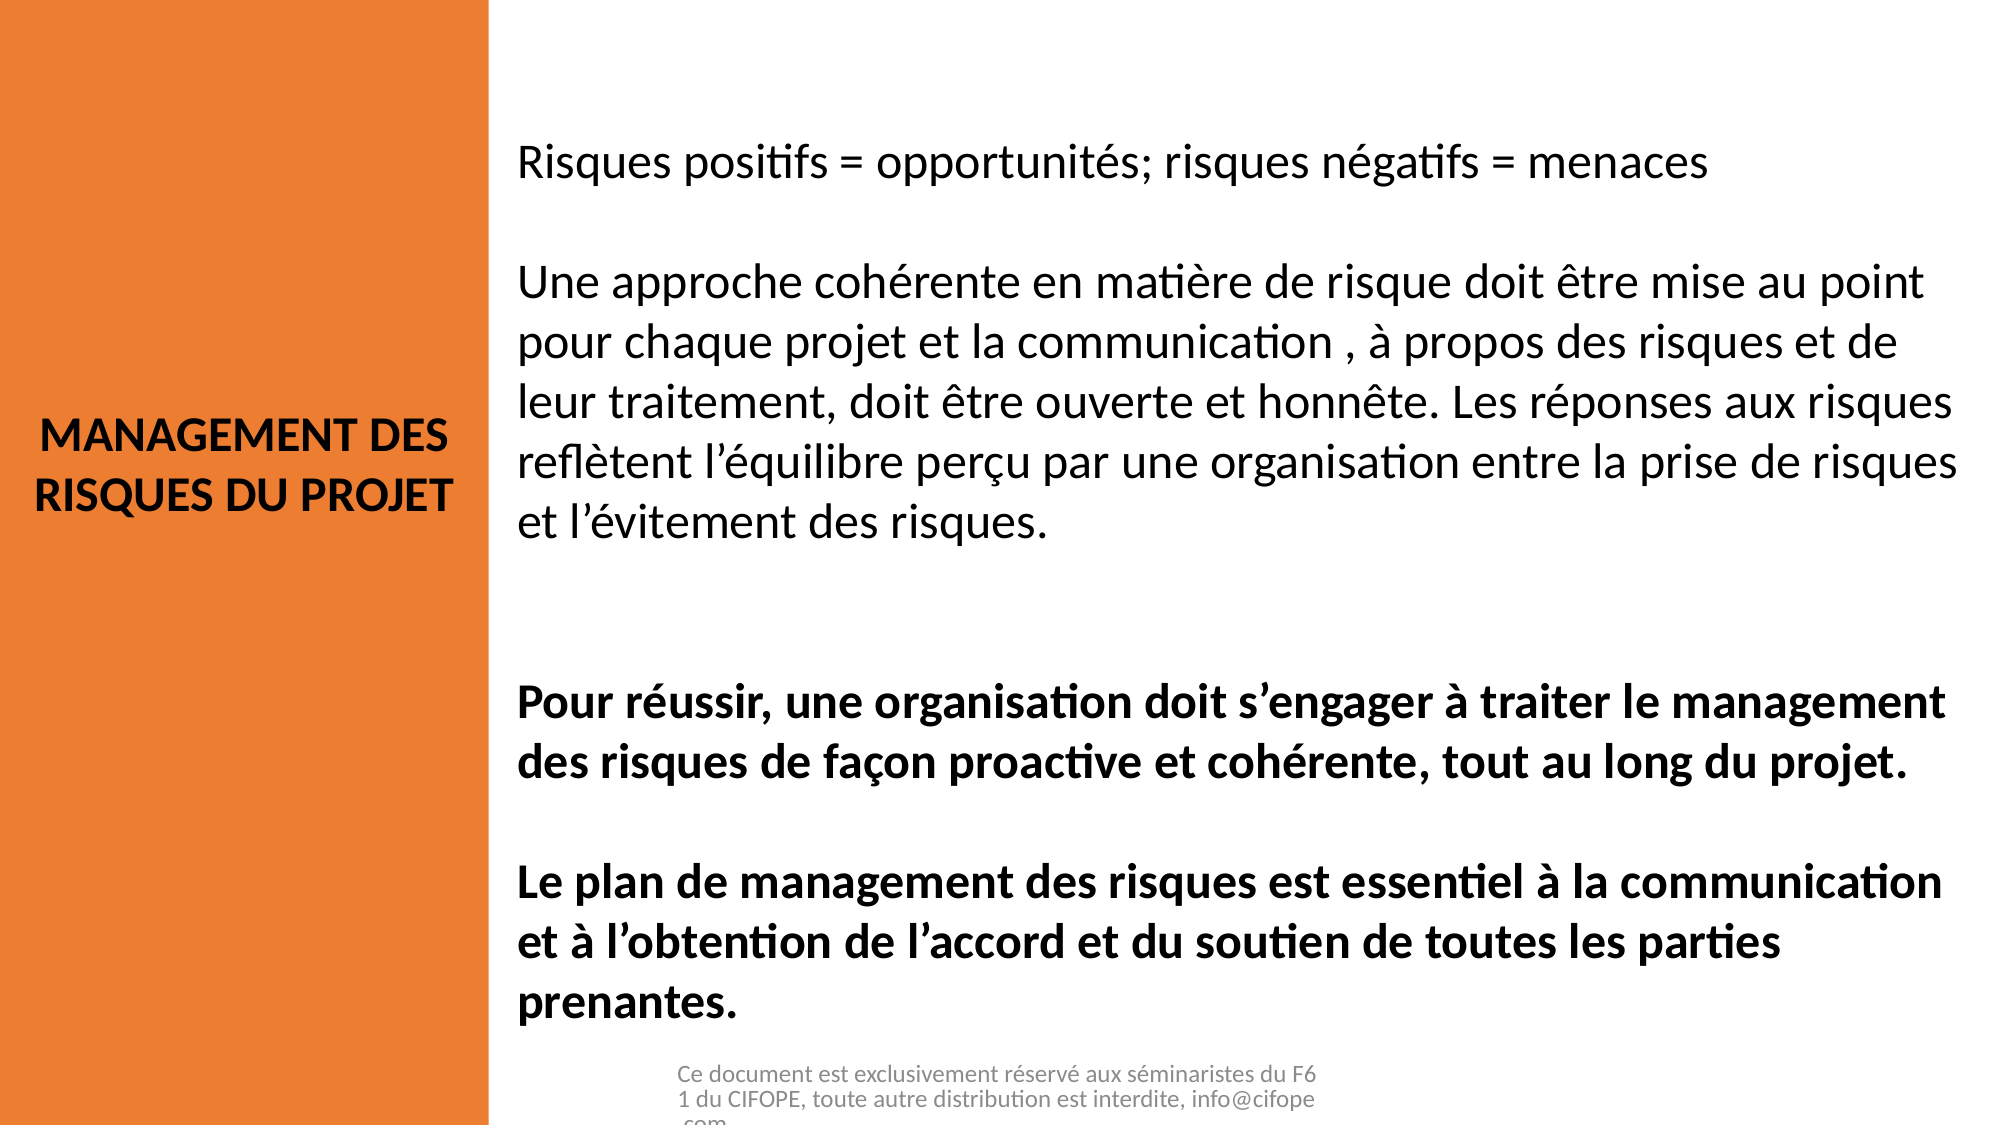

Risques positifs = opportunités; risques négatifs = menaces

Une approche cohérente en matière de risque doit être mise au point pour chaque projet et la communication , à propos des risques et de leur traitement, doit être ouverte et honnête. Les réponses aux risques reflètent l’équilibre perçu par une organisation entre la prise de risques et l’évitement des risques.

Pour réussir, une organisation doit s’engager à traiter le management des risques de façon proactive et cohérente, tout au long du projet.

Le plan de management des risques est essentiel à la communication et à l’obtention de l’accord et du soutien de toutes les parties prenantes.

MANAGEMENT DES RISQUES DU PROJET
Ce document est exclusivement réservé aux séminaristes du F61 du CIFOPE, toute autre distribution est interdite, info@cifope.com